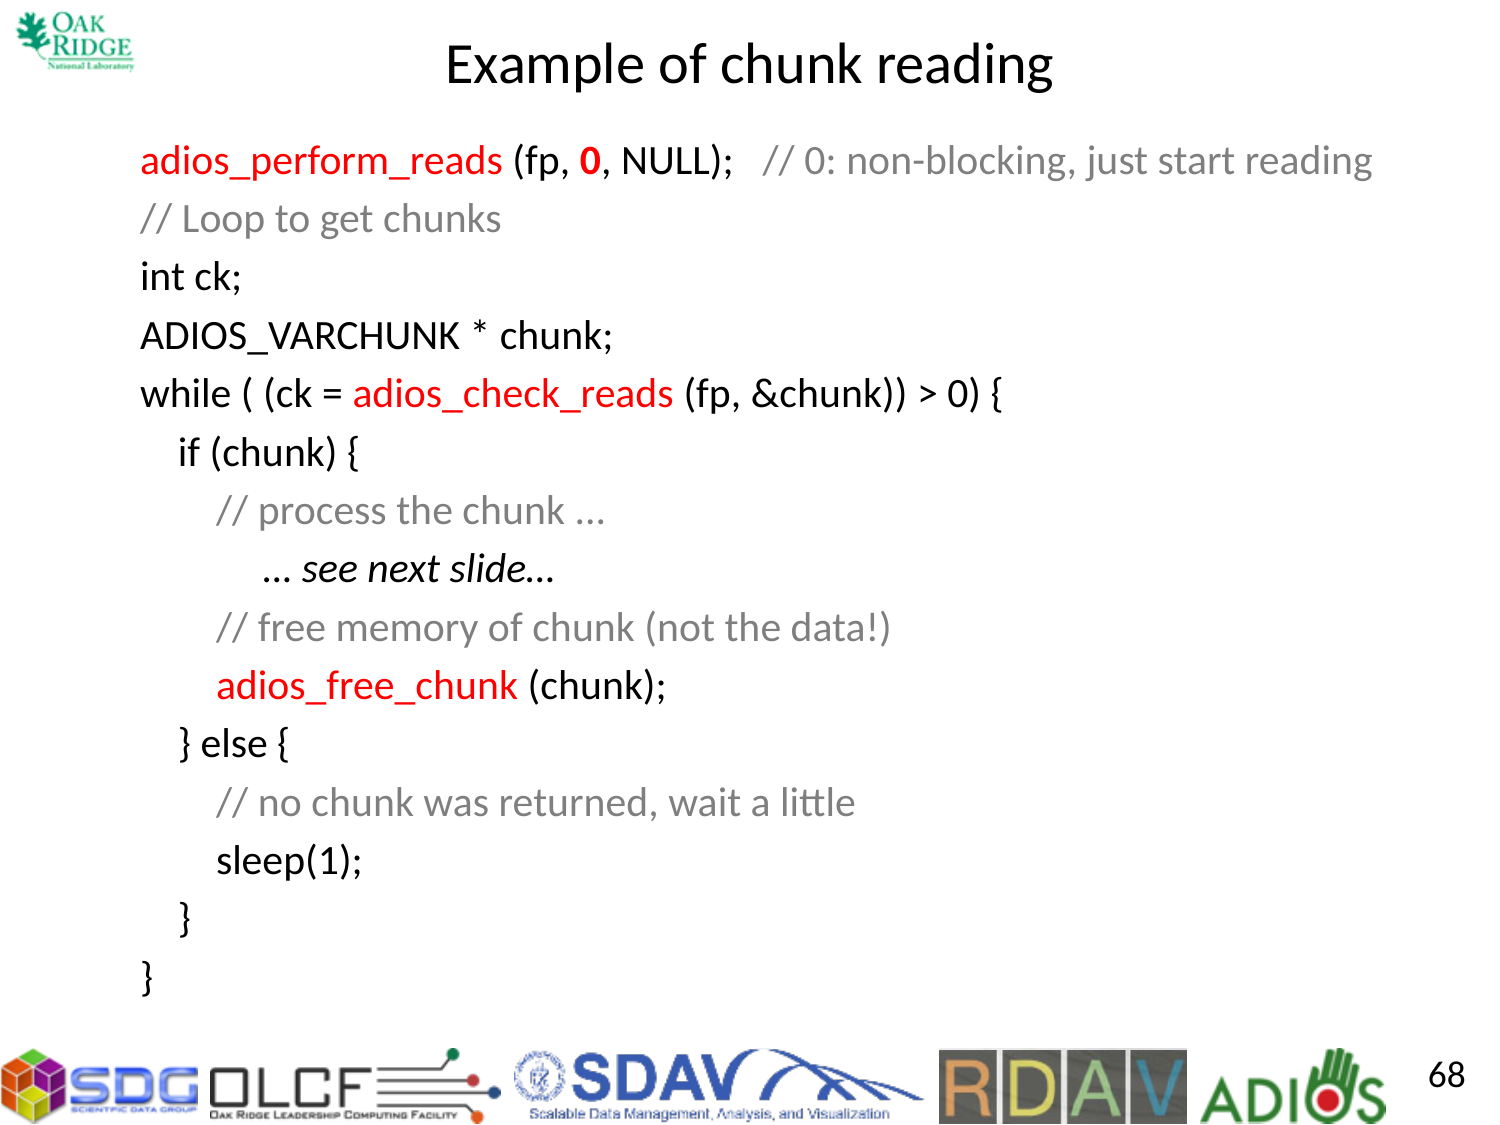

# Example of chunk reading
adios_perform_reads (fp, 0, NULL);   // 0: non-blocking, just start reading
// Loop to get chunks
int ck;
ADIOS_VARCHUNK * chunk;
while ( (ck = adios_check_reads (fp, &chunk)) > 0) {
    if (chunk) {
        // process the chunk ...
             … see next slide…
        // free memory of chunk (not the data!)
        adios_free_chunk (chunk);
    } else {
        // no chunk was returned, wait a little
        sleep(1);
    }
}

68